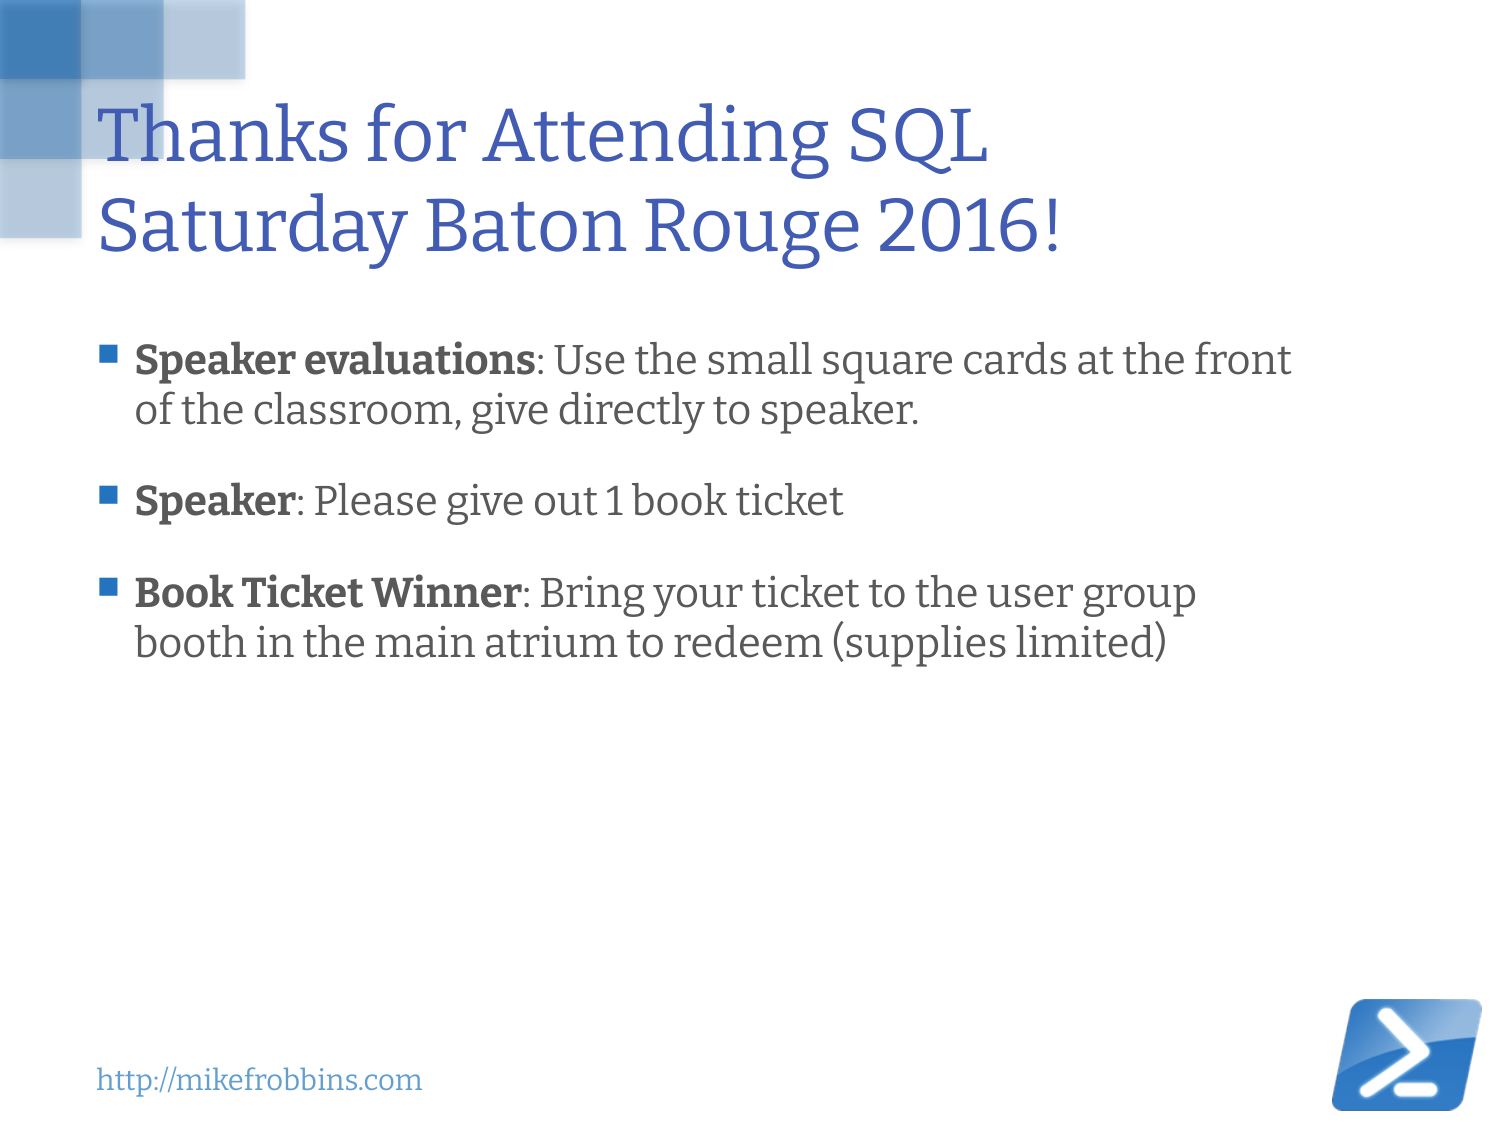

# Thanks for Attending SQL Saturday Baton Rouge 2016!
Speaker evaluations: Use the small square cards at the front of the classroom, give directly to speaker.
Speaker: Please give out 1 book ticket
Book Ticket Winner: Bring your ticket to the user group booth in the main atrium to redeem (supplies limited)